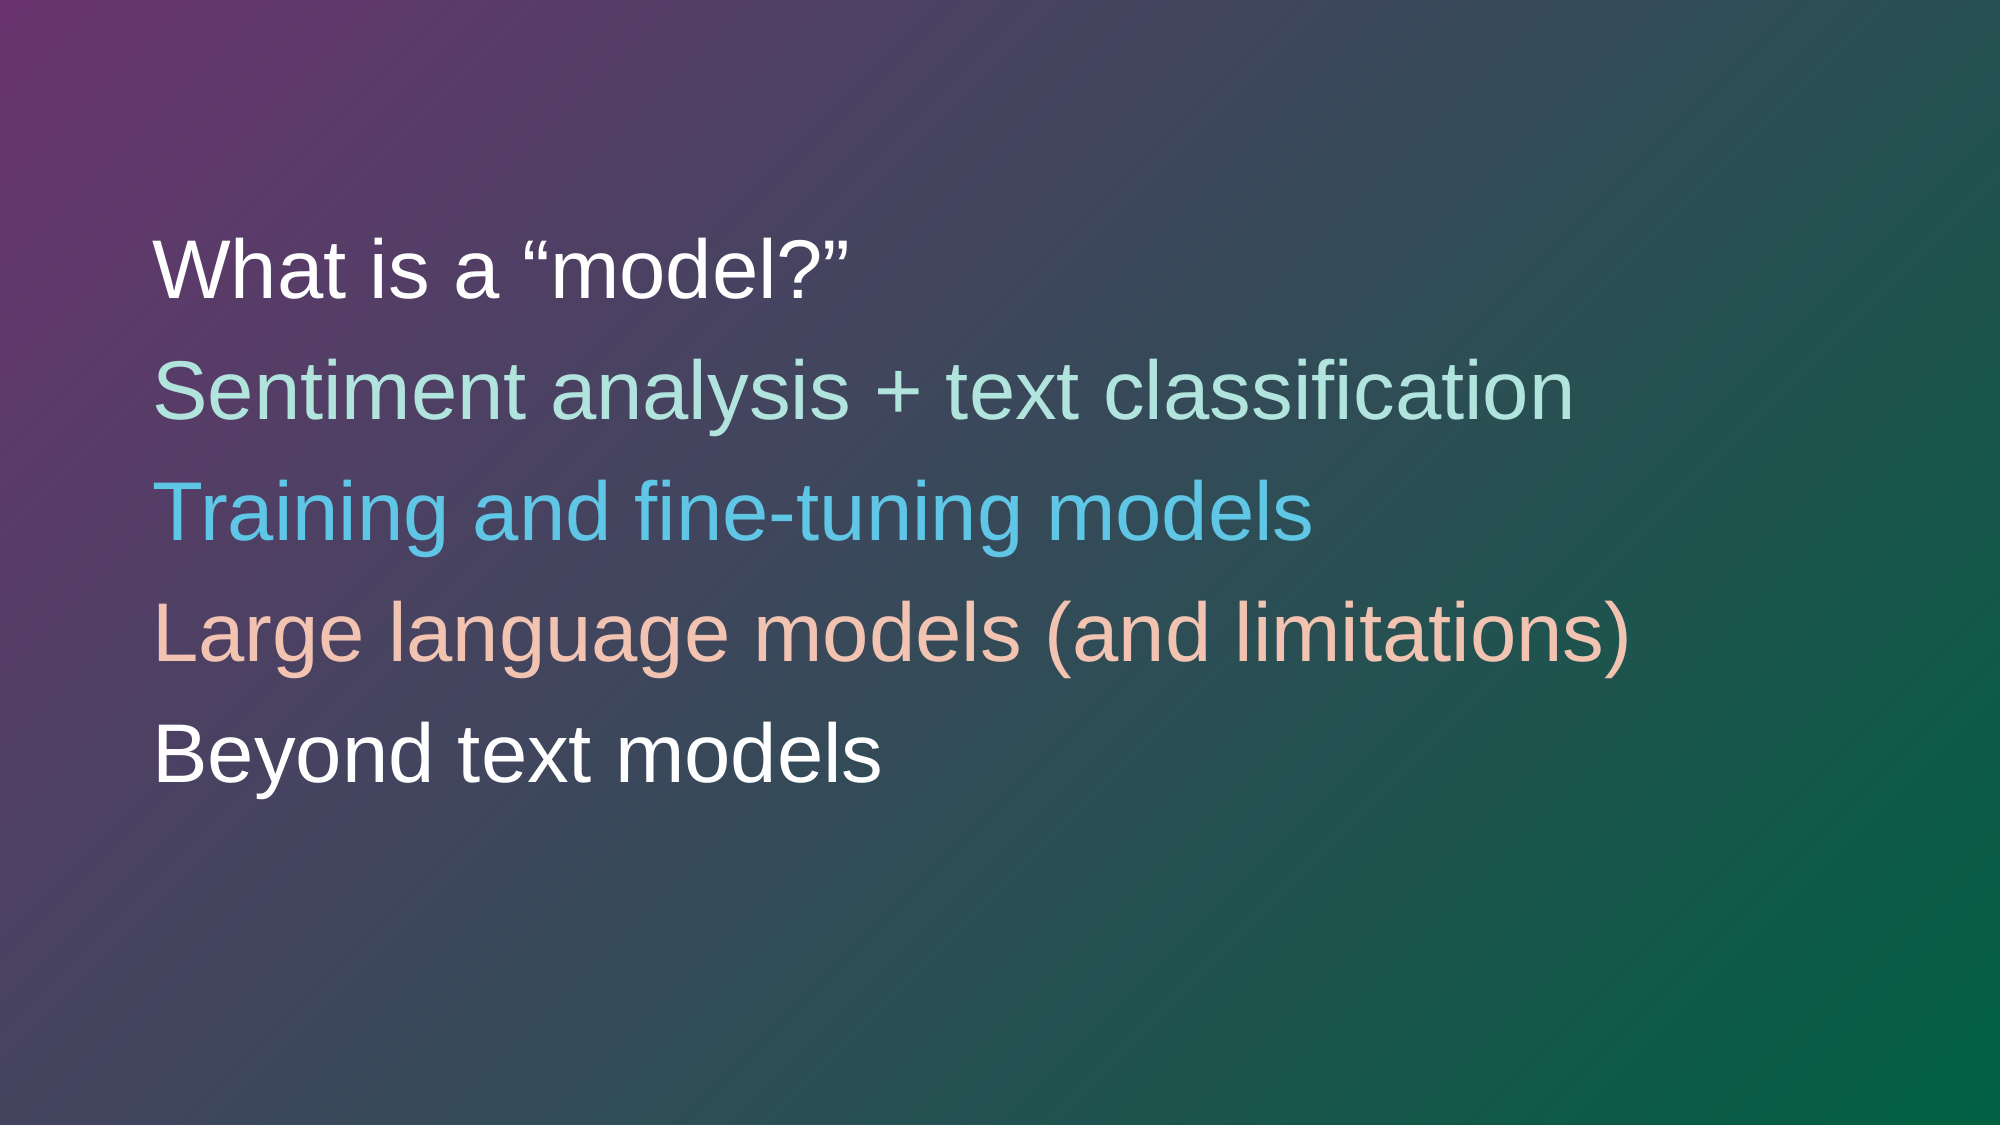

What is a “model?”
Sentiment analysis + text classification
Training and fine-tuning models
Large language models (and limitations)
Beyond text models